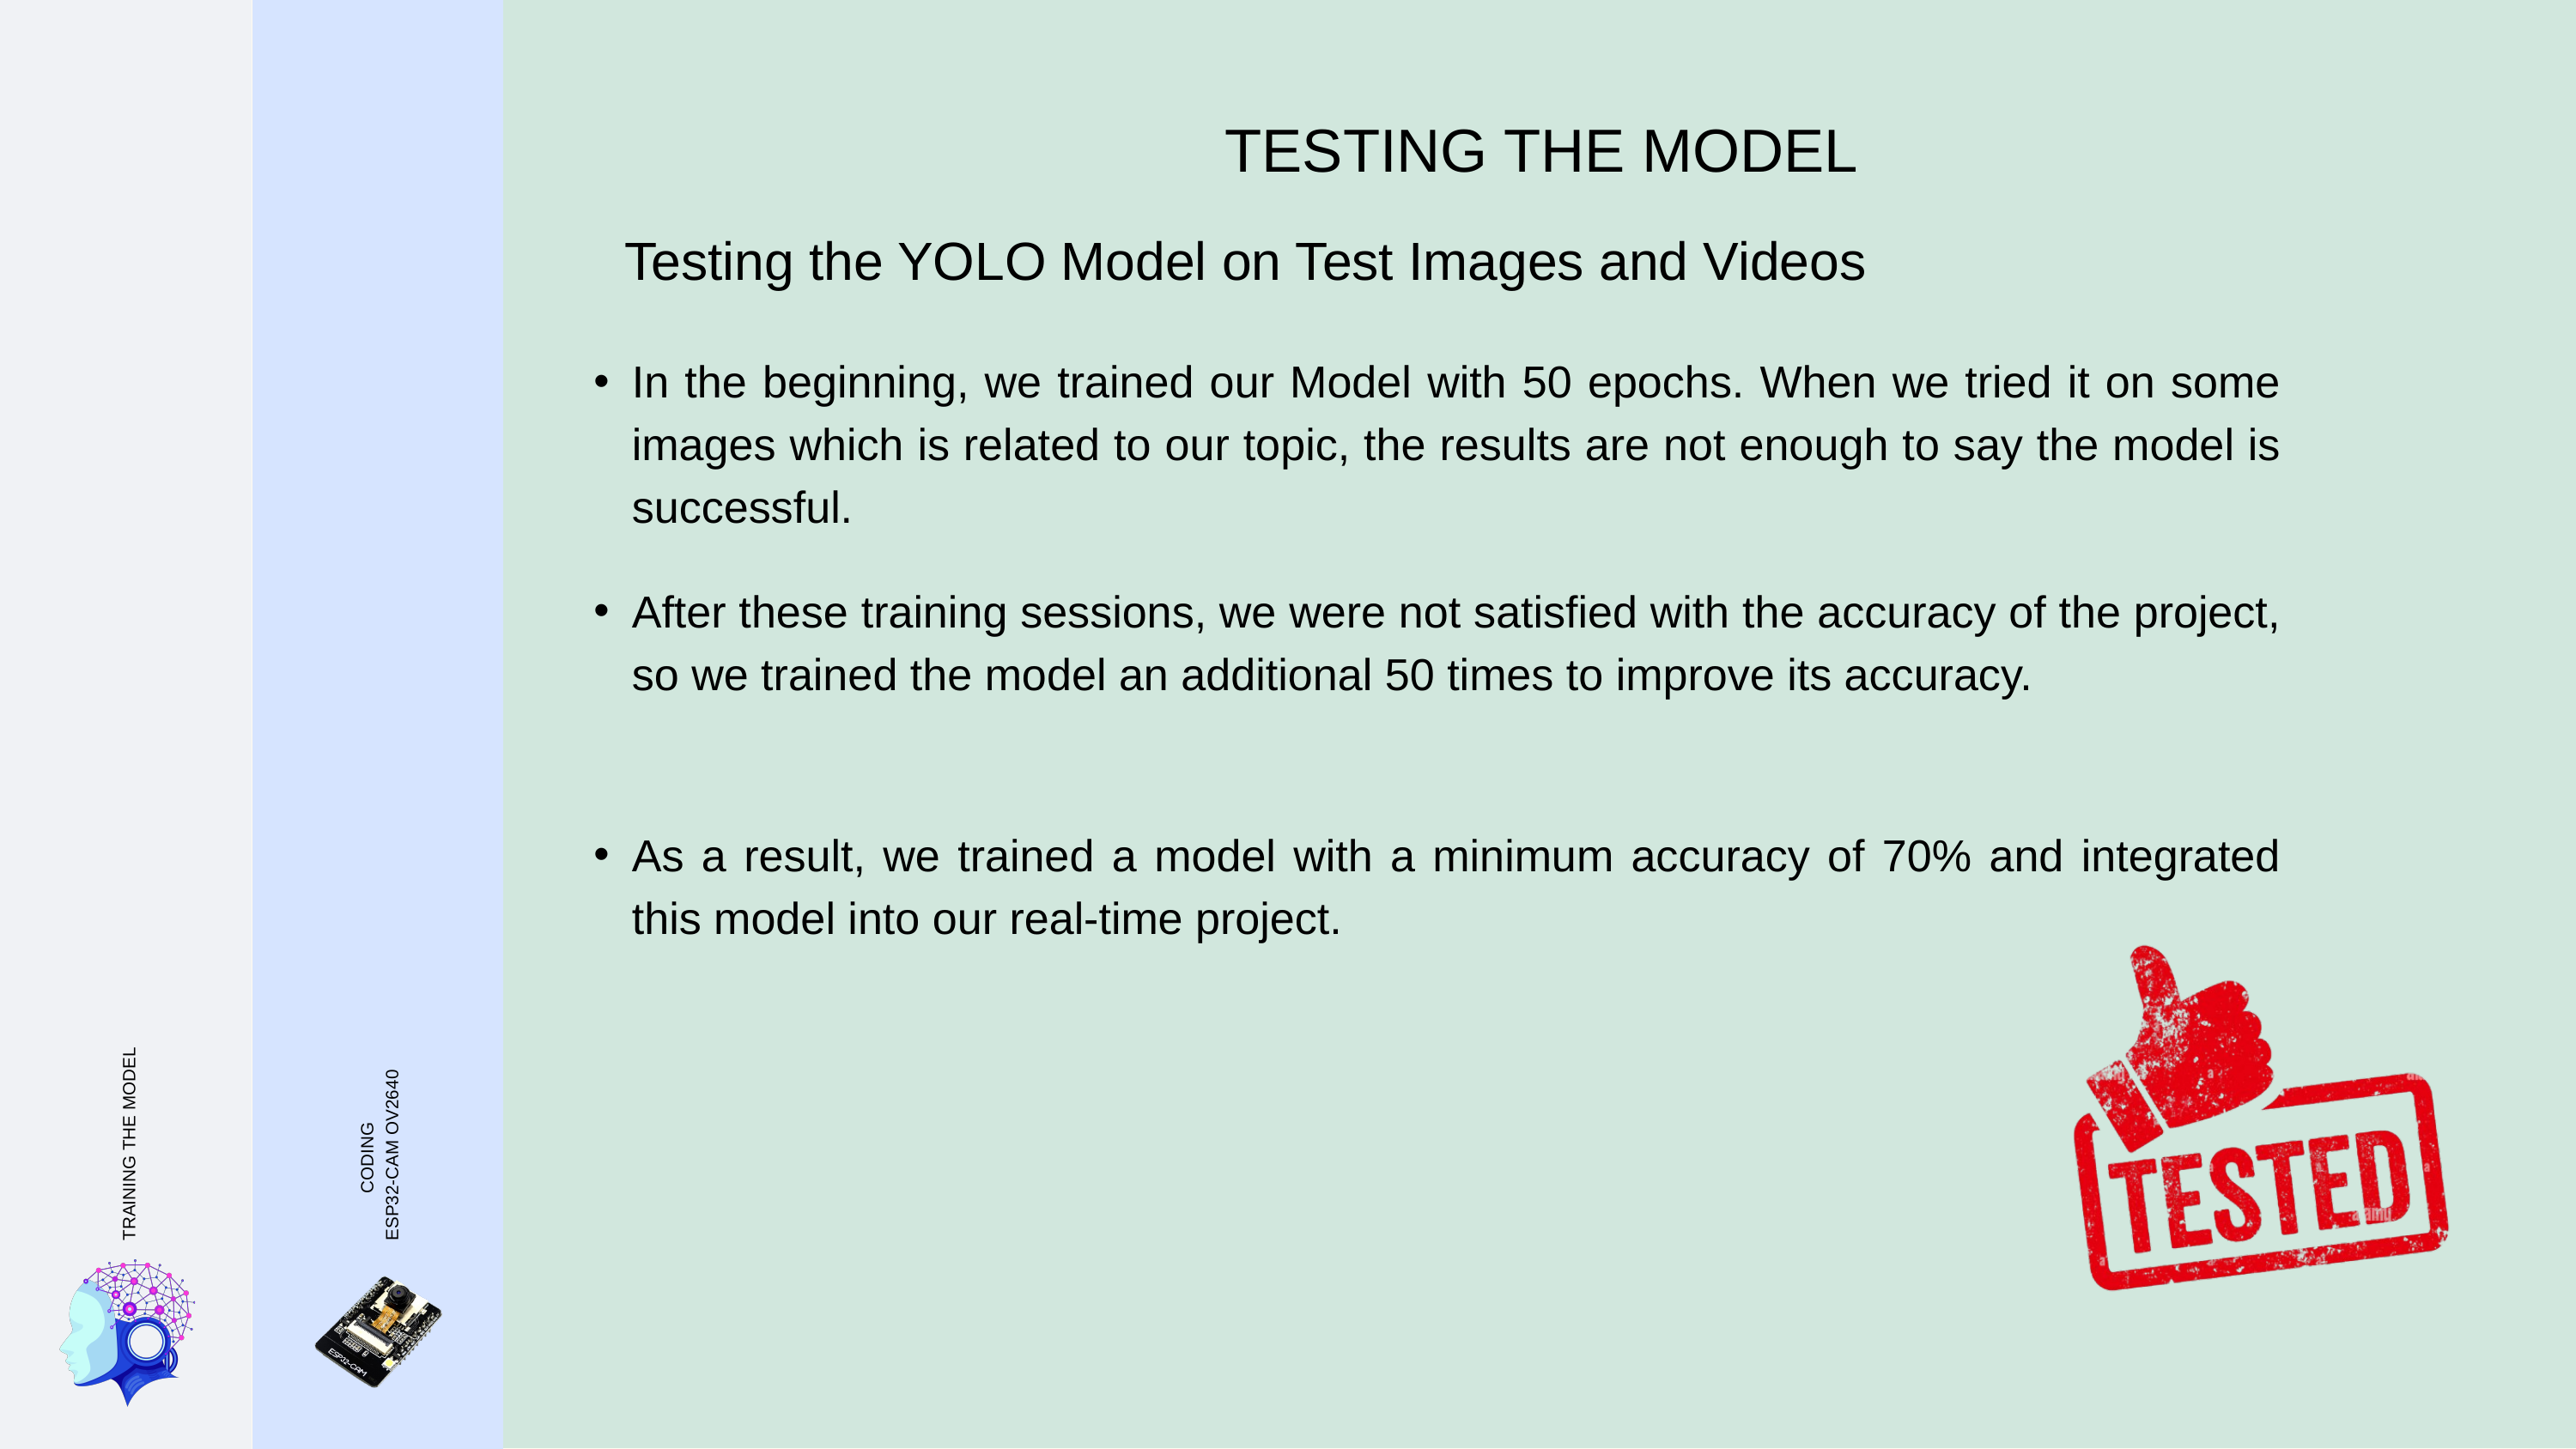

TESTING THE MODEL
Testing the YOLO Model on Test Images and Videos
In the beginning, we trained our Model with 50 epochs. When we tried it on some images which is related to our topic, the results are not enough to say the model is successful.
After these training sessions, we were not satisfied with the accuracy of the project, so we trained the model an additional 50 times to improve its accuracy.
As a result, we trained a model with a minimum accuracy of 70% and integrated this model into our real-time project.

TRAINING THE MODEL
CODING
 ESP32-CAM OV2640